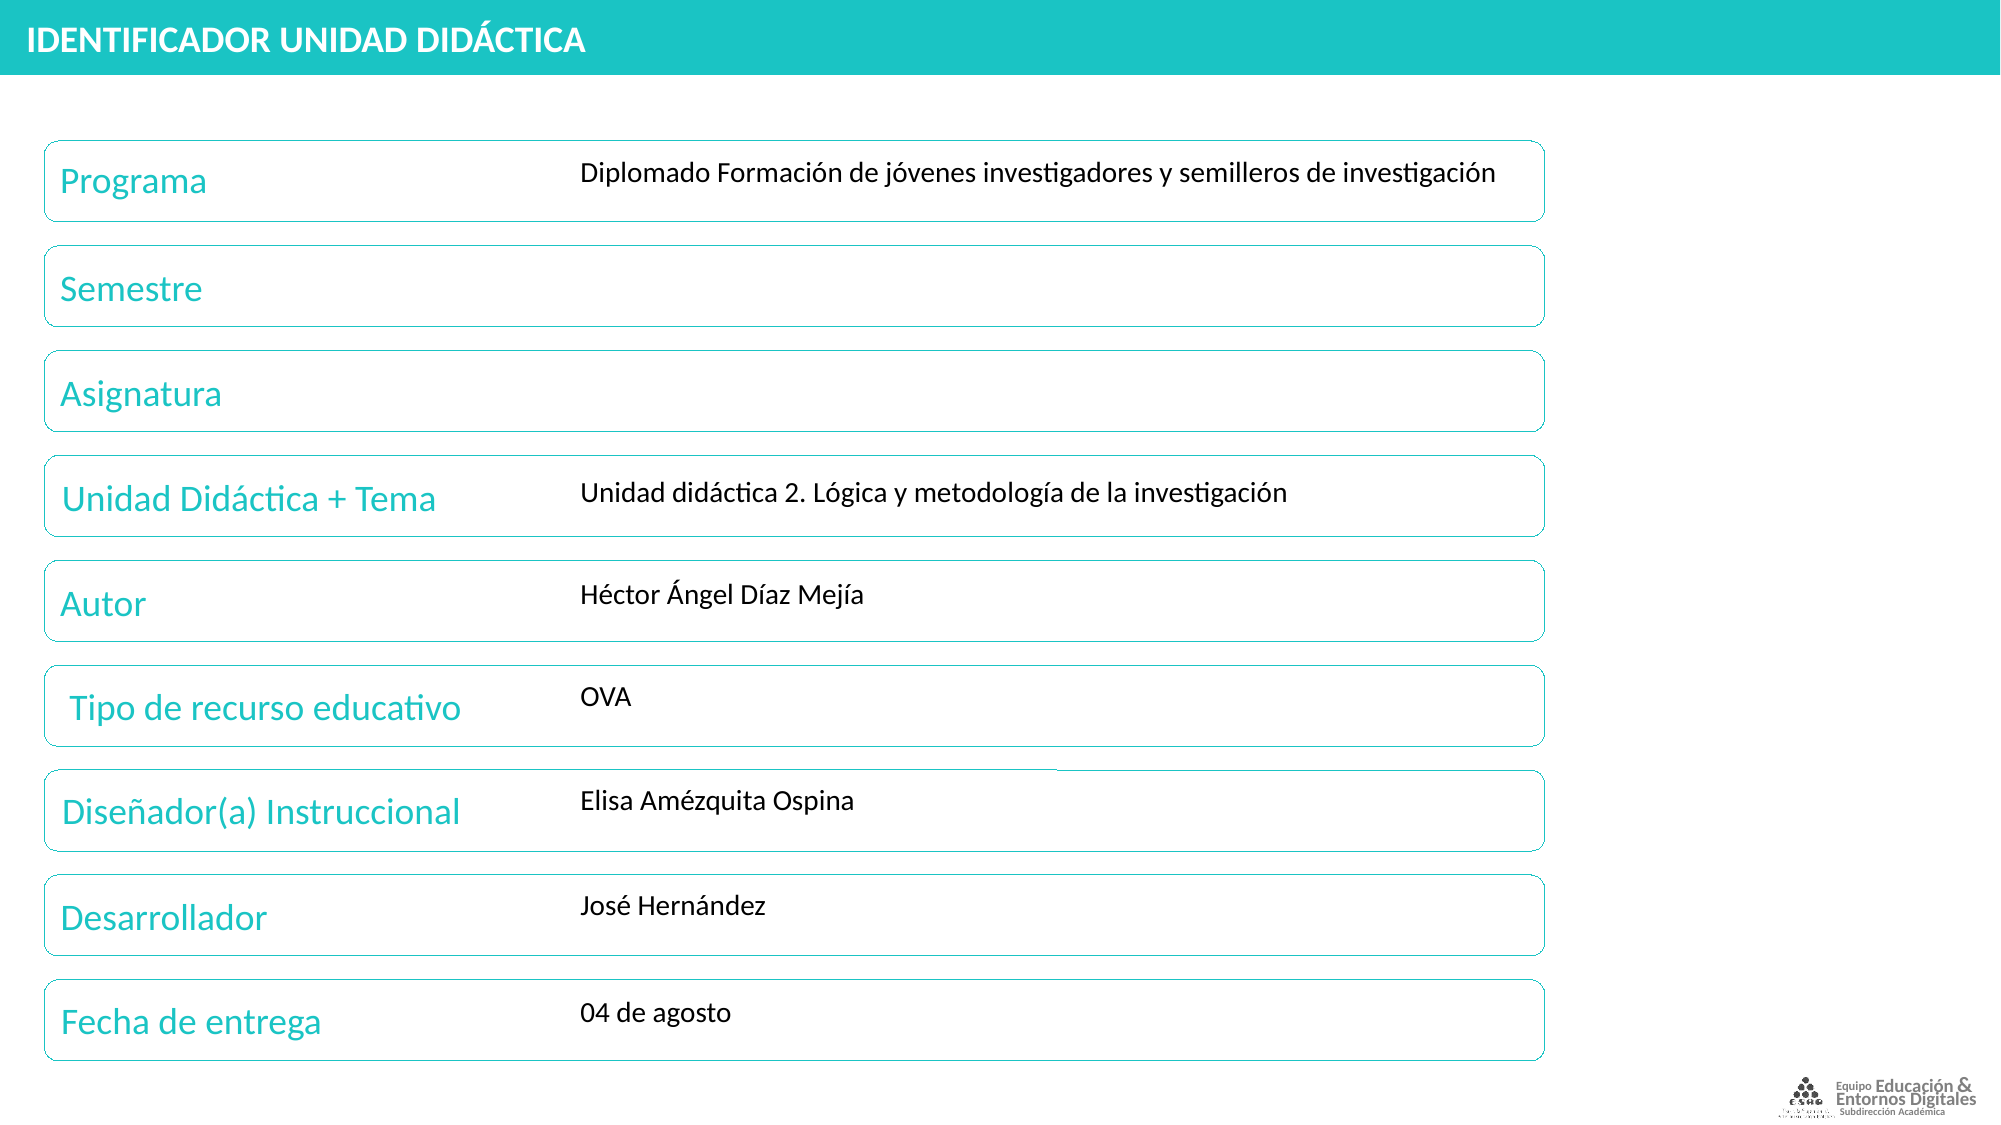

Diplomado Formación de jóvenes investigadores y semilleros de investigación

Unidad didáctica 2. Lógica y metodología de la investigación
Héctor Ángel Díaz Mejía
OVA
Elisa Amézquita Ospina
José Hernández
04 de agosto